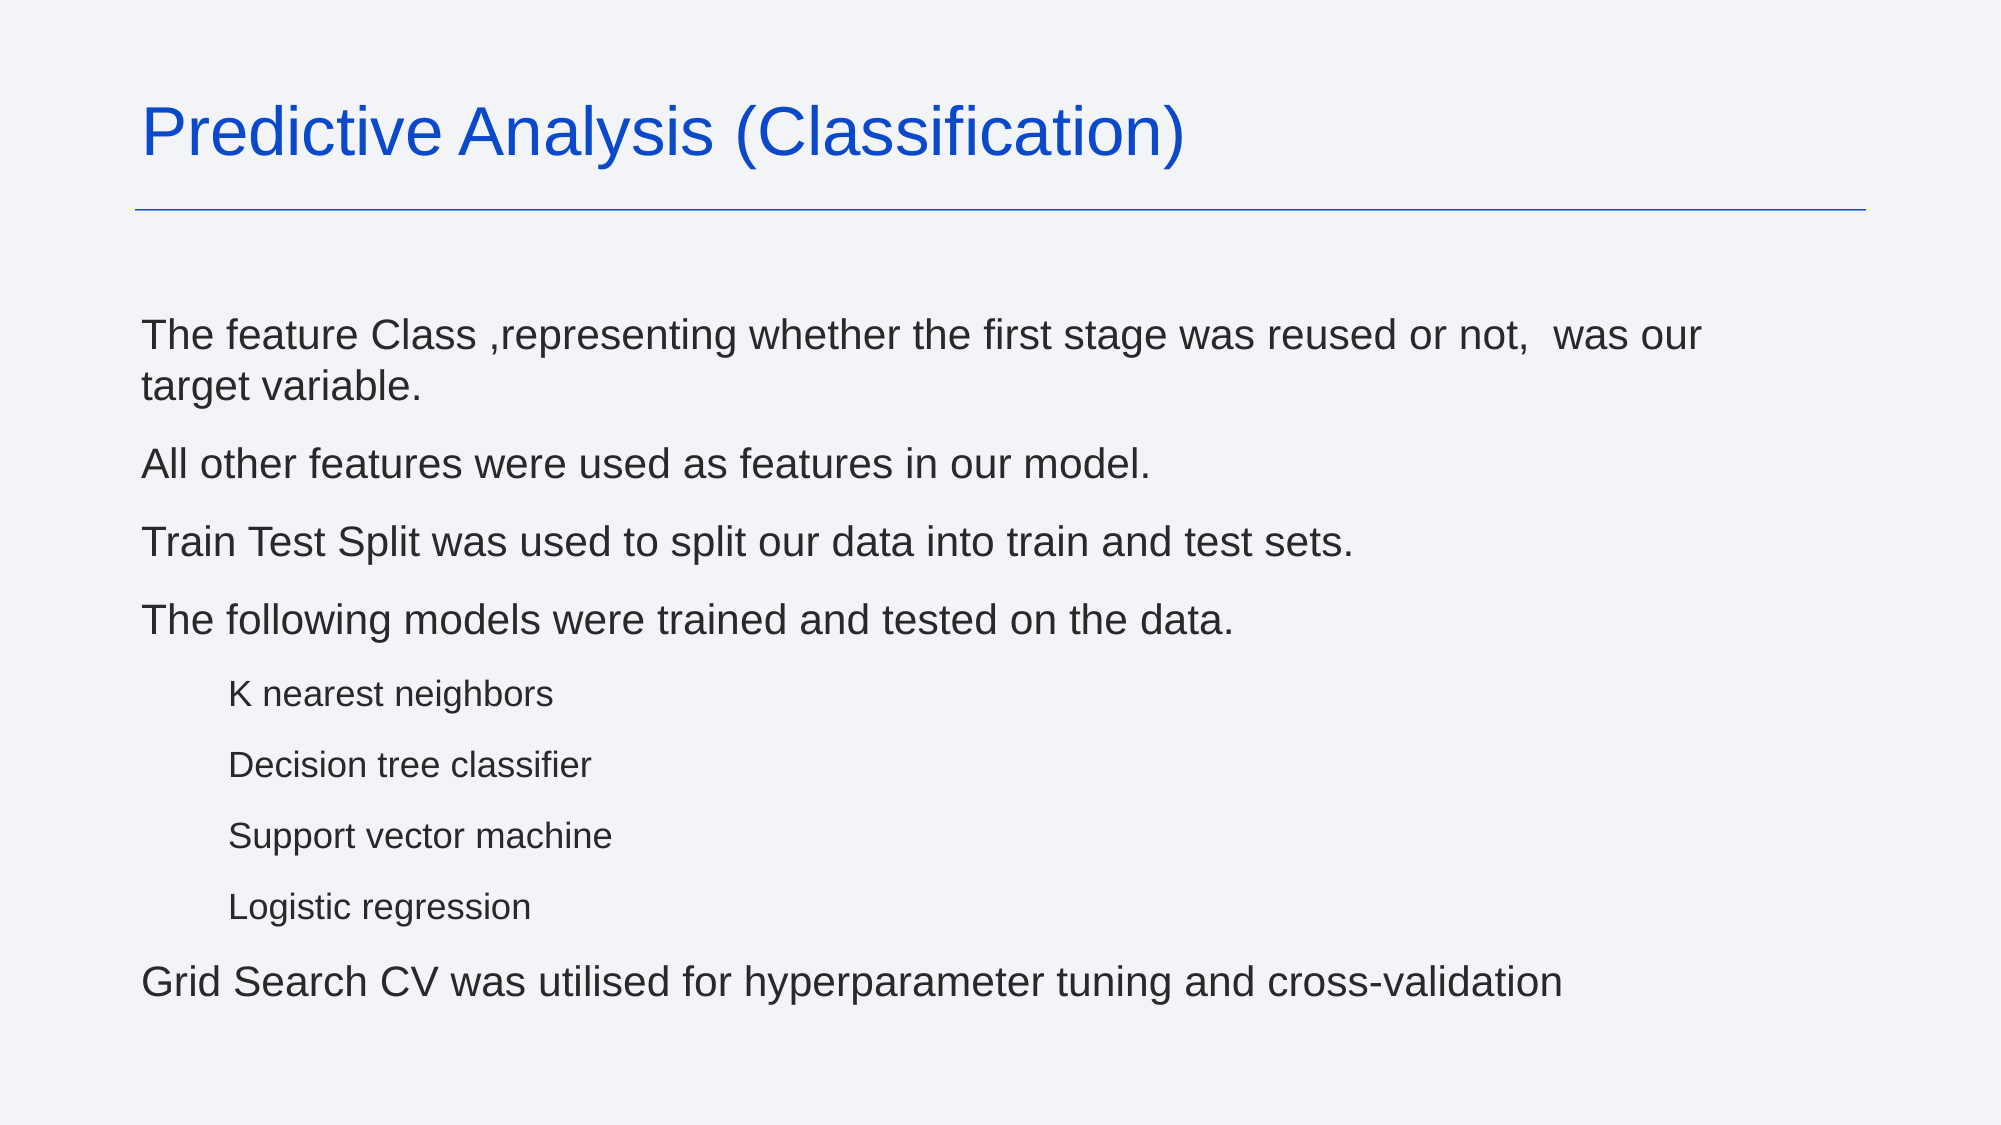

Predictive Analysis (Classification)
The feature Class ,representing whether the first stage was reused or not,  was our target variable.
All other features were used as features in our model.
Train Test Split was used to split our data into train and test sets.
The following models were trained and tested on the data.
K nearest neighbors
Decision tree classifier
Support vector machine
Logistic regression
Grid Search CV was utilised for hyperparameter tuning and cross-validation

17